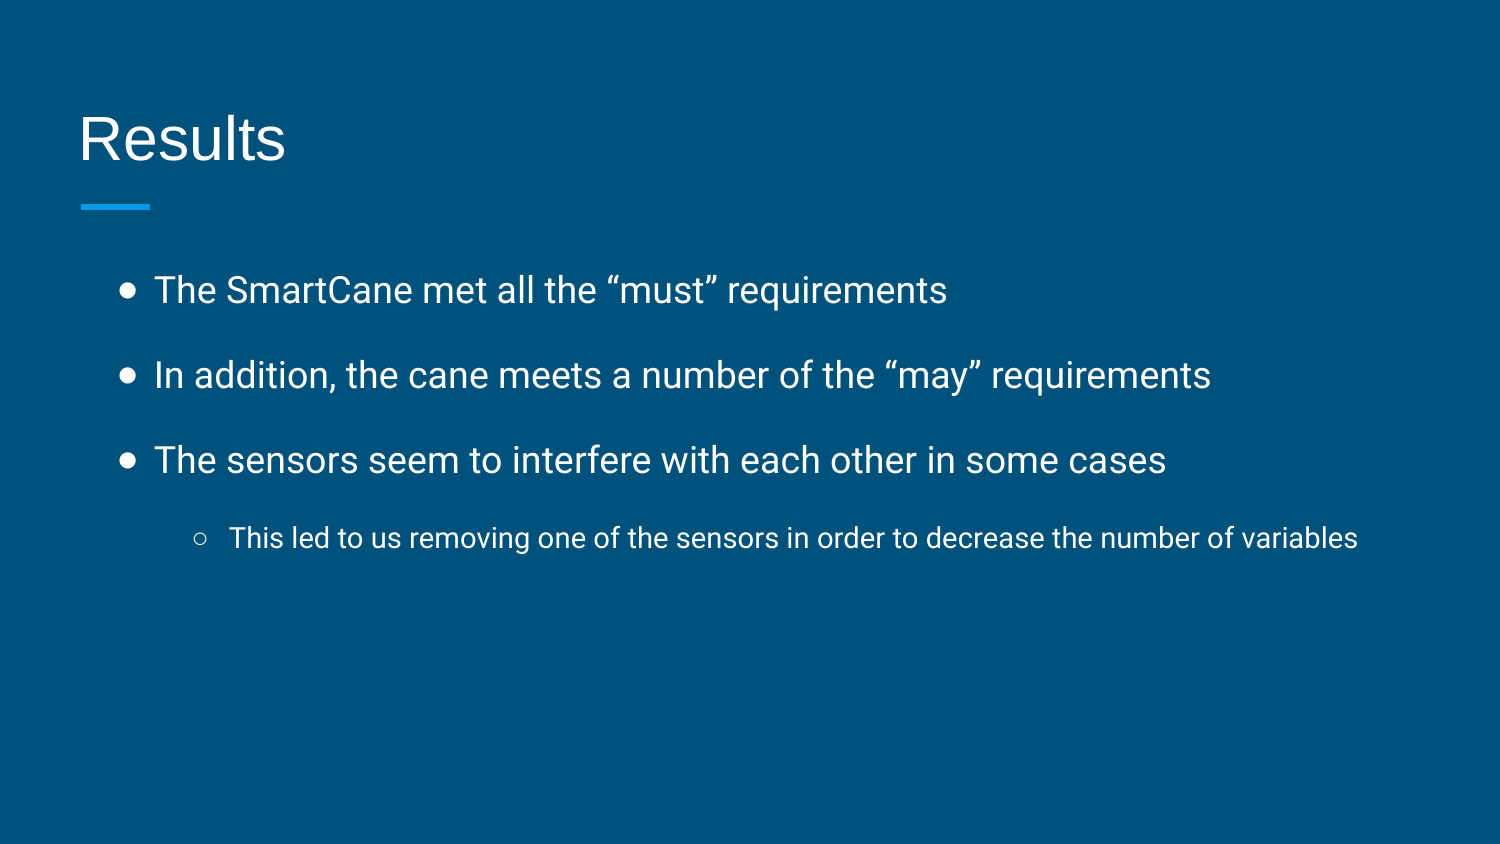

# Results
The SmartCane met all the “must” requirements
In addition, the cane meets a number of the “may” requirements
The sensors seem to interfere with each other in some cases
This led to us removing one of the sensors in order to decrease the number of variables